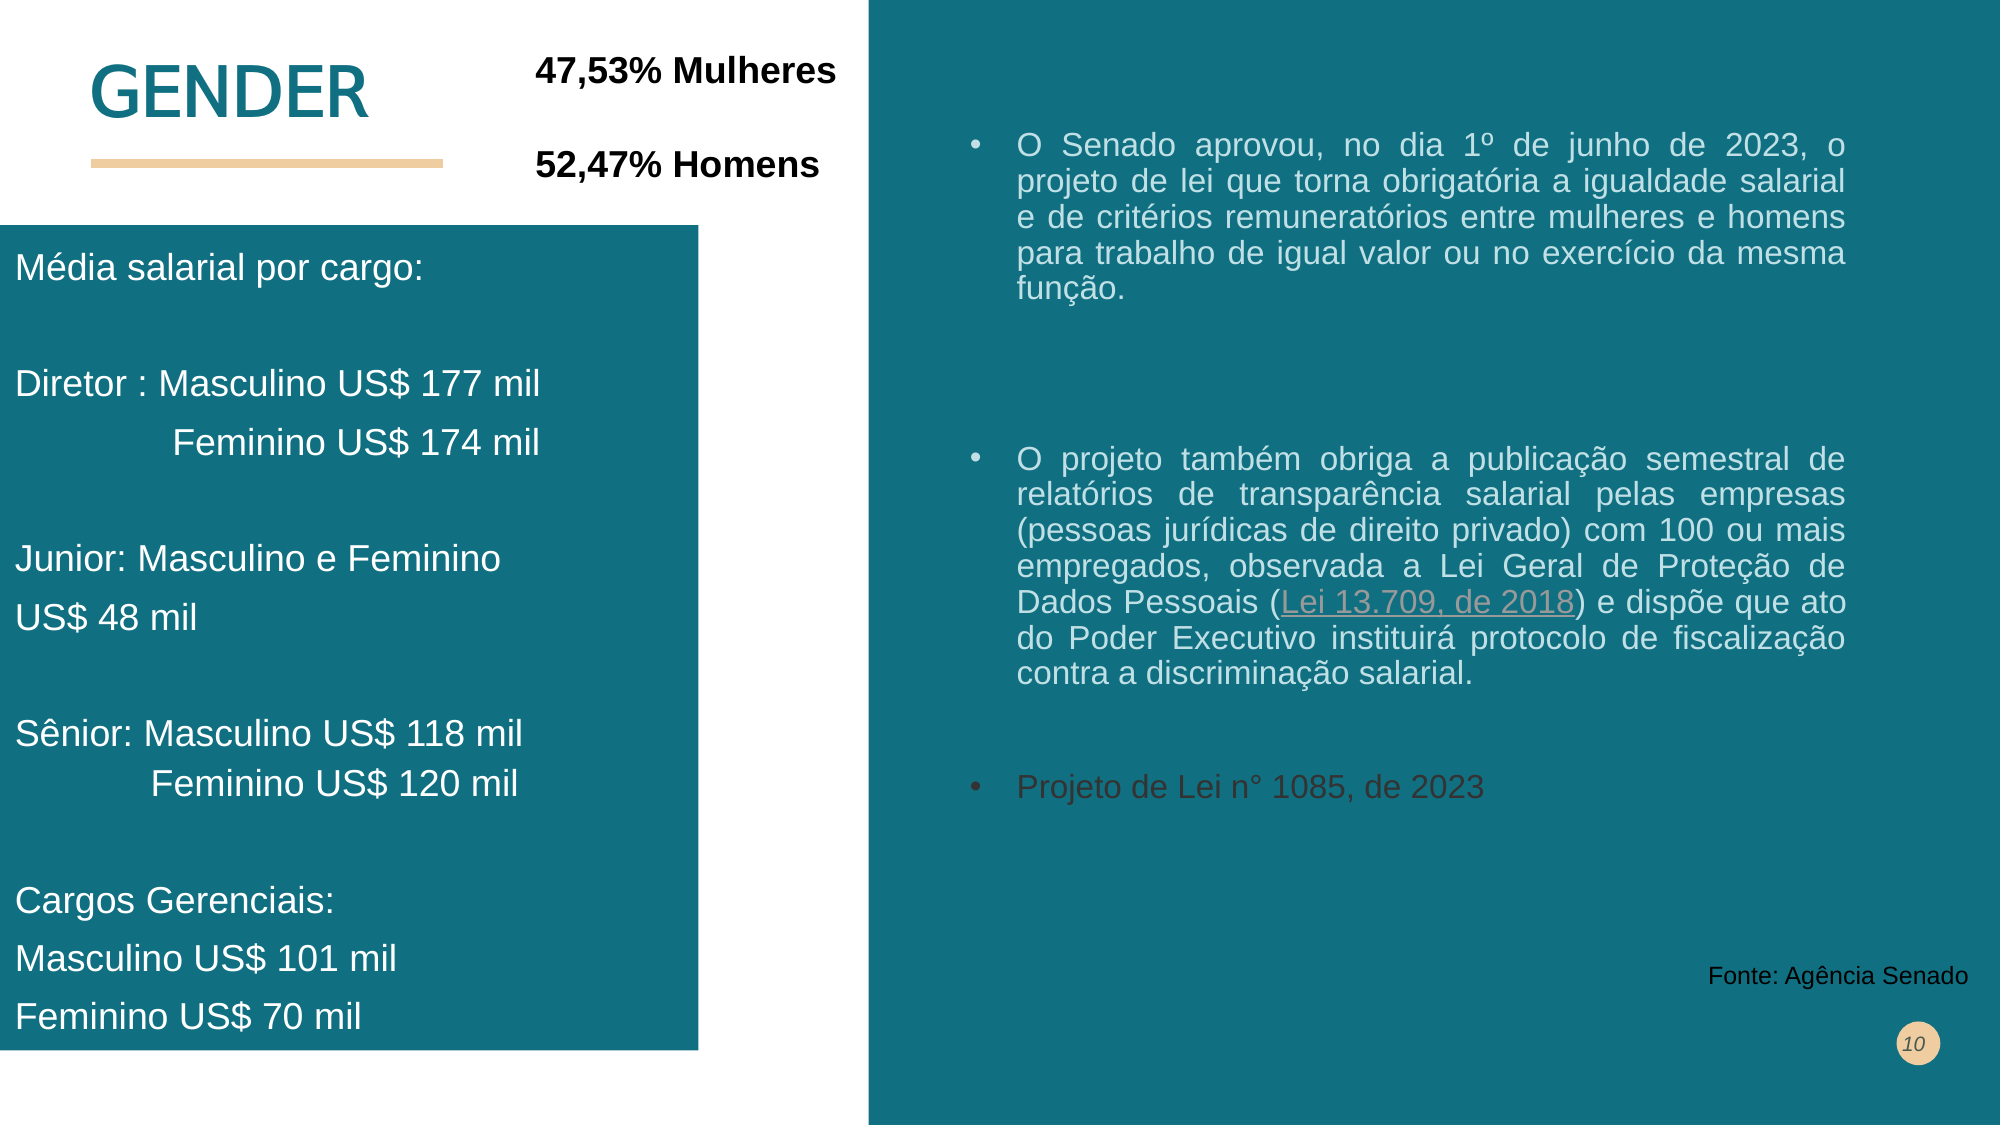

# GENDER
47,53% Mulheres

52,47% Homens

O Senado aprovou, no dia 1º de junho de 2023, o projeto de lei que torna obrigatória a igualdade salarial e de critérios remuneratórios entre mulheres e homens para trabalho de igual valor ou no exercício da mesma função.

O projeto também obriga a publicação semestral de relatórios de transparência salarial pelas empresas (pessoas jurídicas de direito privado) com 100 ou mais empregados, observada a Lei Geral de Proteção de Dados Pessoais (Lei 13.709, de 2018) e dispõe que ato do Poder Executivo instituirá protocolo de fiscalização contra a discriminação salarial.

Projeto de Lei n° 1085, de 2023

Média salarial por cargo:

Diretor : Masculino US$ 177 mil
               Feminino US$ 174 mil

Junior: Masculino e Feminino
US$ 48 mil

Sênior: Masculino US$ 118 mil
             Feminino US$ 120 mil

Cargos Gerenciais:
Masculino US$ 101 mil
Feminino US$ 70 mil
Fonte: Agência Senado

10